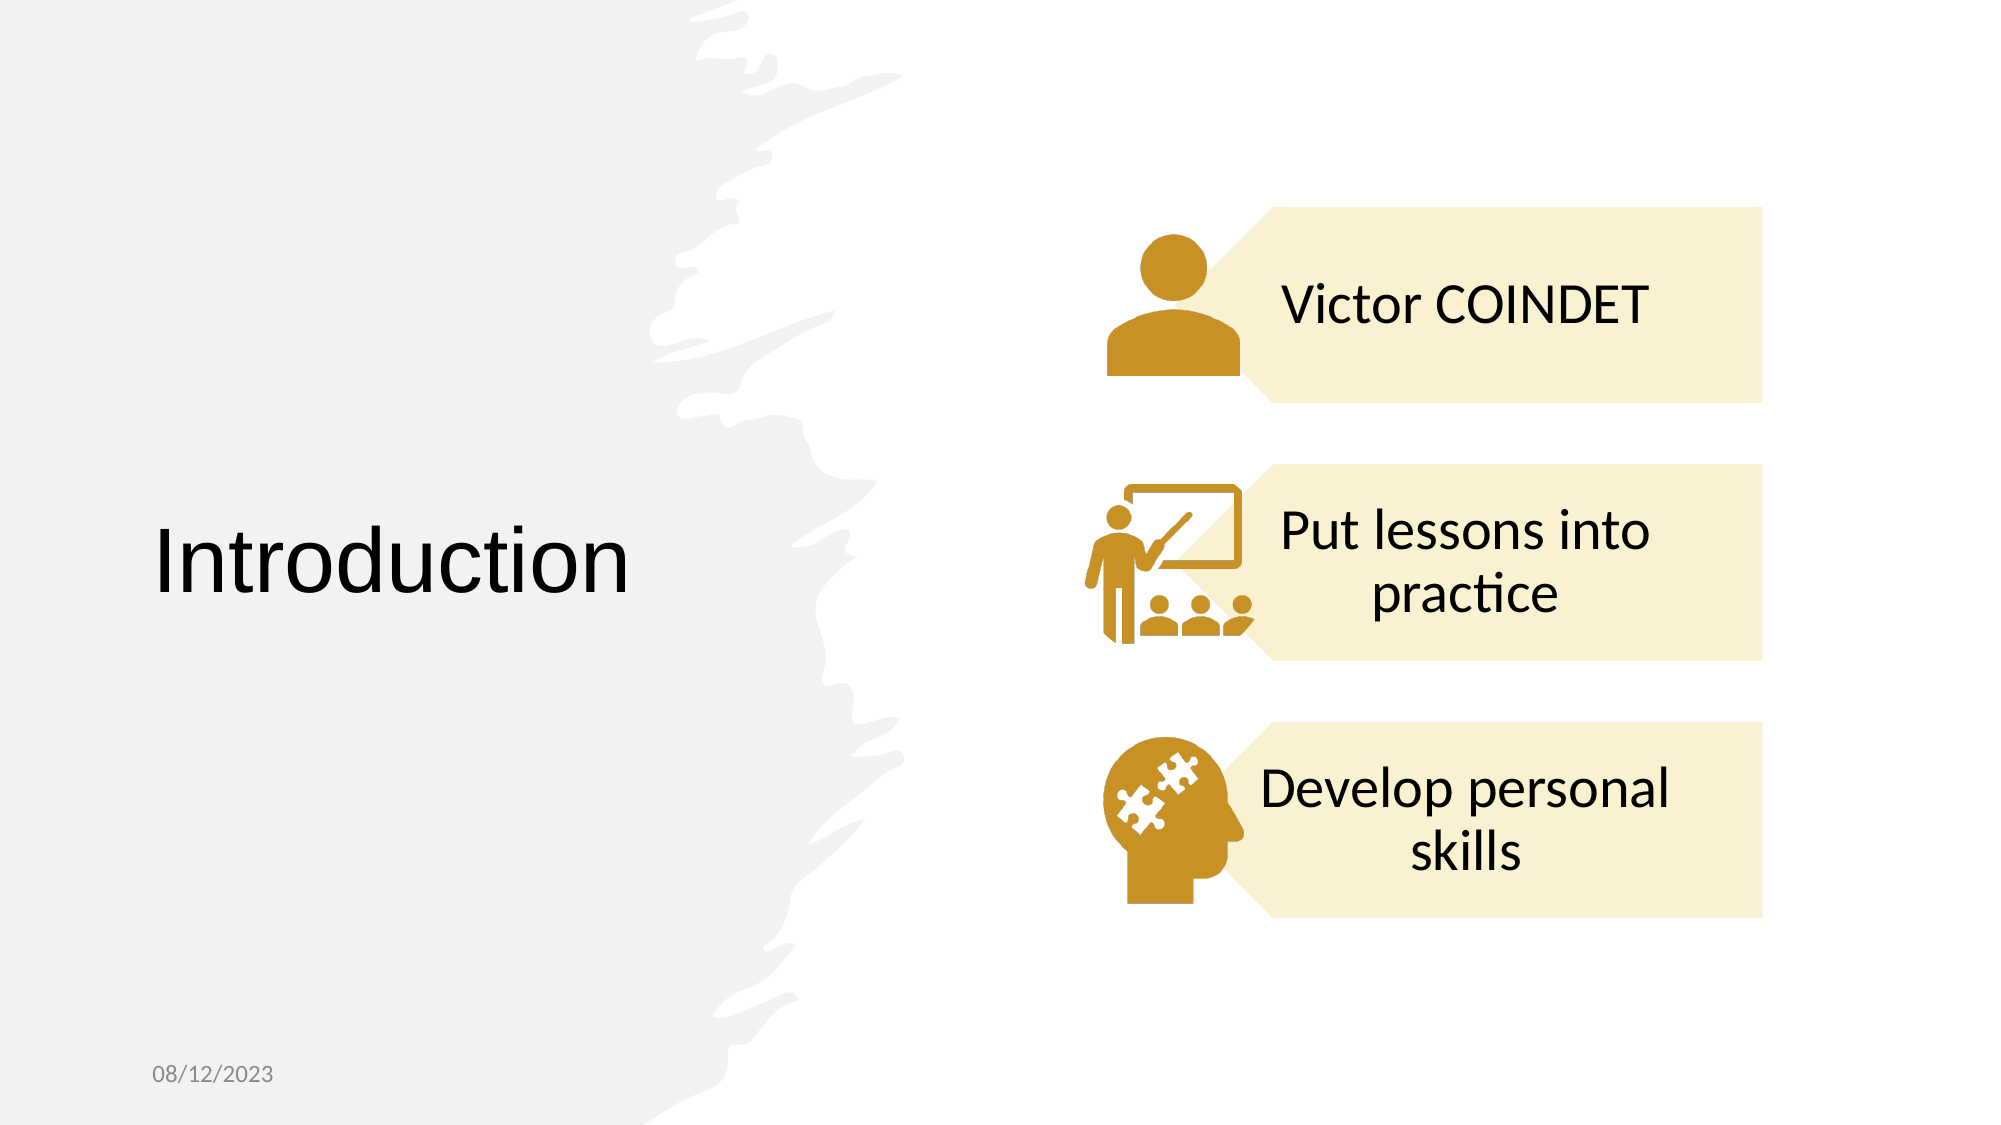

# Introduction
Victor COINDET
Put lessons into practice
Develop personal skills
08/12/2023
Presentation class project - TiSIG - TSI Class 2023
2